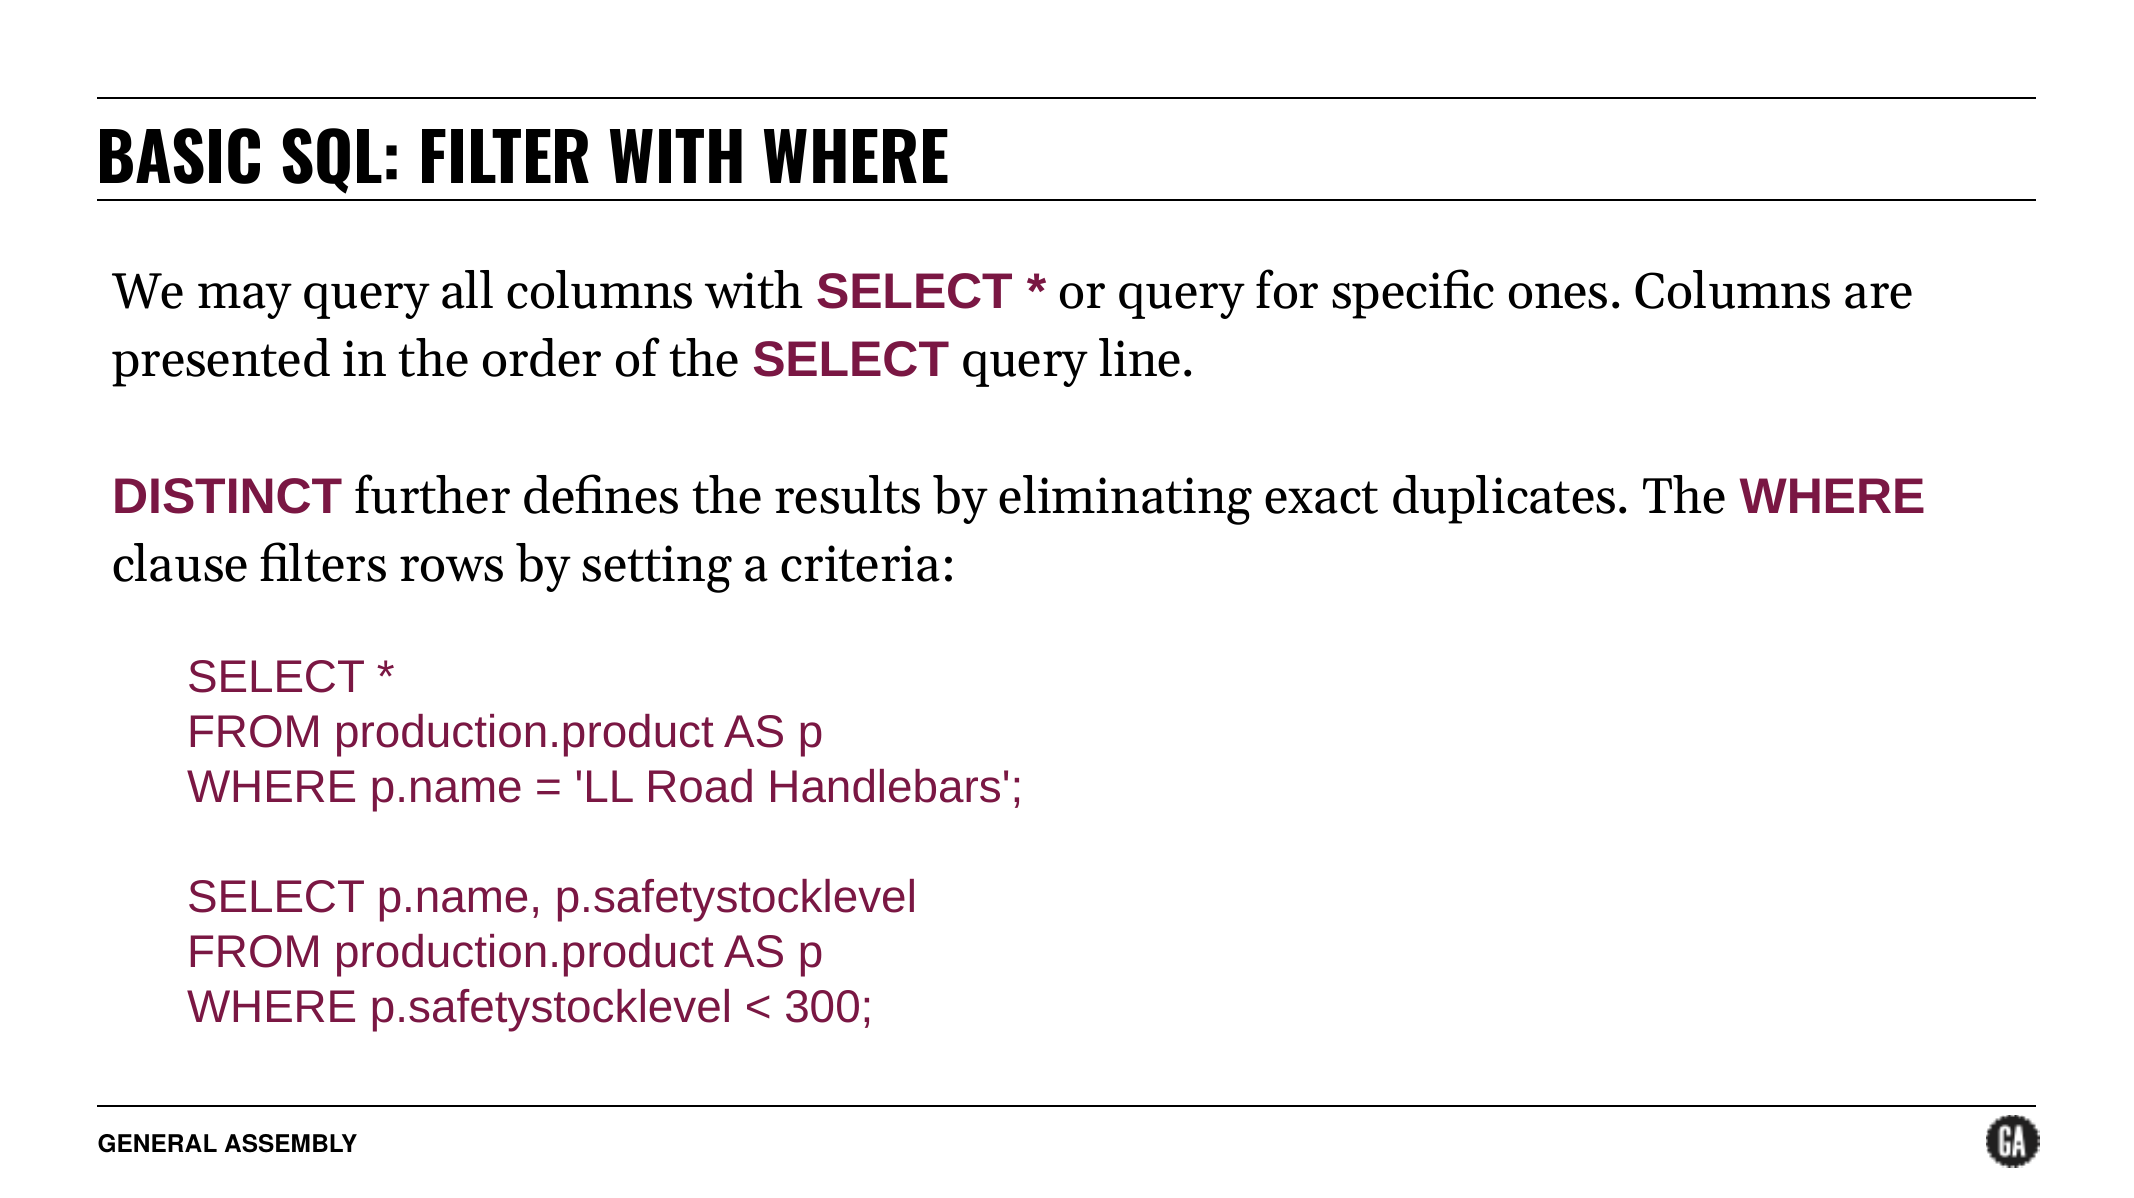

# BASIC SQL: FILTER WITH WHERE
We may query all columns with SELECT * or query for specific ones. Columns are presented in the order of the SELECT query line.
DISTINCT further defines the results by eliminating exact duplicates. The WHERE clause filters rows by setting a criteria:
SELECT *
FROM production.product AS p
WHERE p.name = 'LL Road Handlebars';
SELECT p.name, p.safetystocklevel
FROM production.product AS p
WHERE p.safetystocklevel < 300;